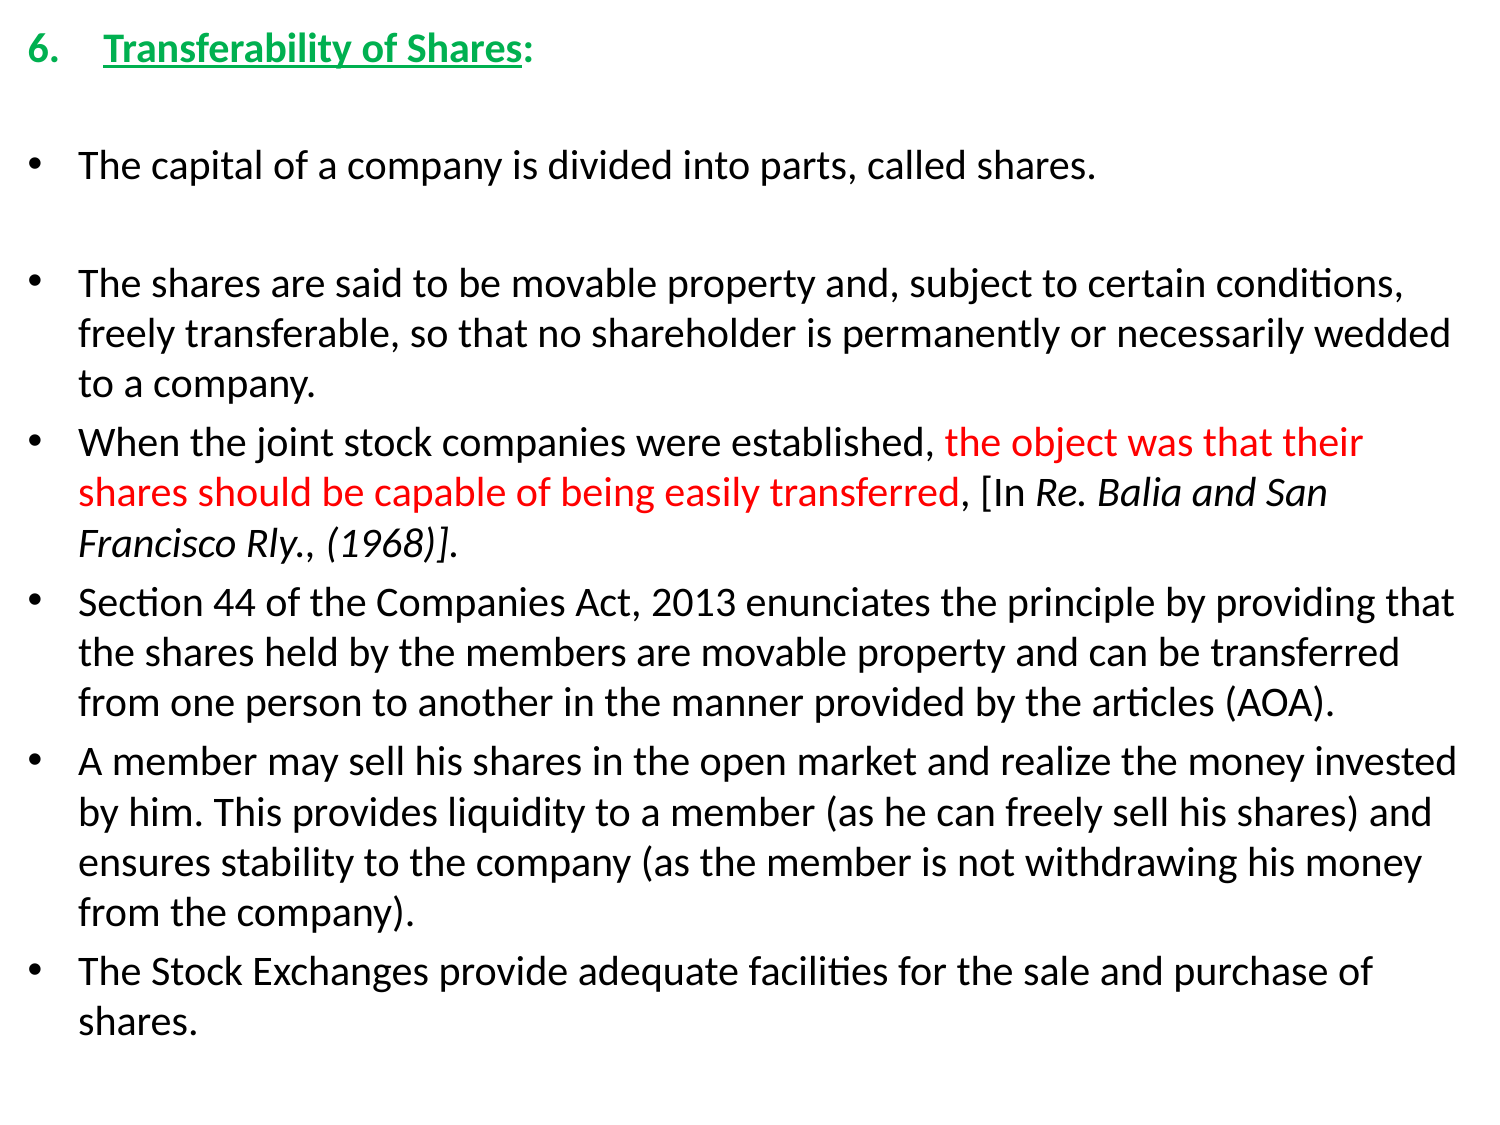

Transferability of Shares:

The capital of a company is divided into parts, called shares.

The shares are said to be movable property and, subject to certain conditions, freely transferable, so that no shareholder is permanently or necessarily wedded to a company.
When the joint stock companies were established, the object was that their shares should be capable of being easily transferred, [In Re. Balia and San Francisco Rly., (1968)].
Section 44 of the Companies Act, 2013 enunciates the principle by providing that the shares held by the members are movable property and can be transferred from one person to another in the manner provided by the articles (AOA).
A member may sell his shares in the open market and realize the money invested by him. This provides liquidity to a member (as he can freely sell his shares) and ensures stability to the company (as the member is not withdrawing his money from the company).
The Stock Exchanges provide adequate facilities for the sale and purchase of shares.